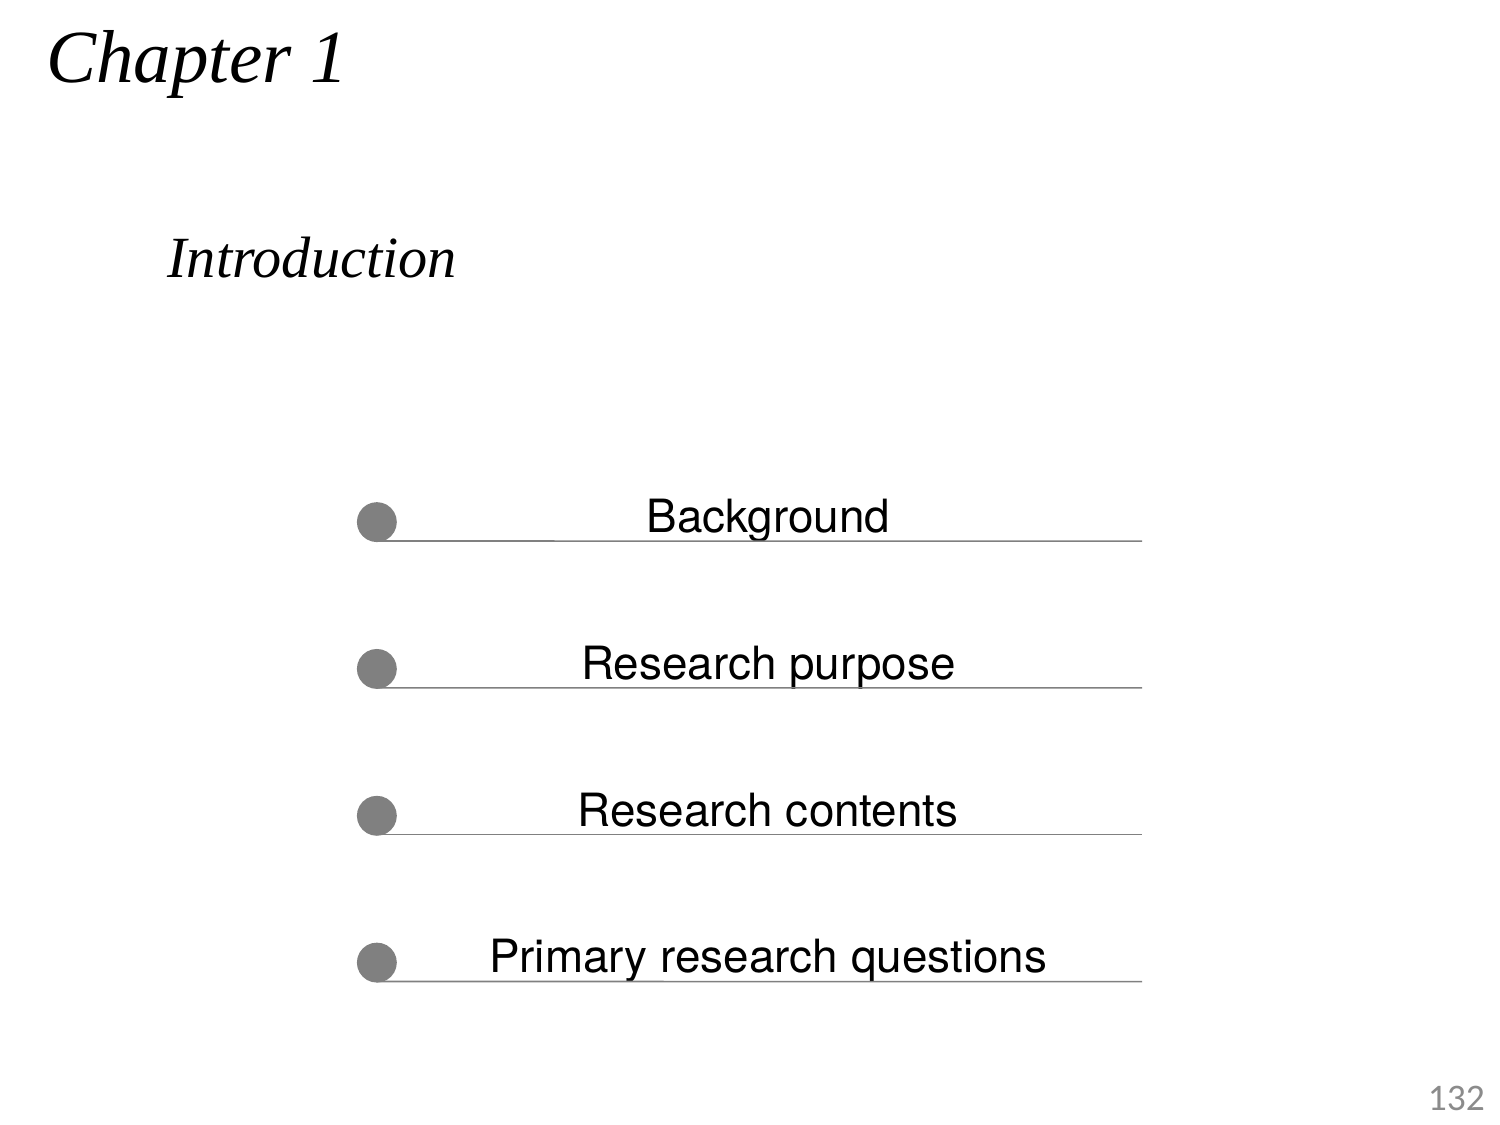

Chapter 1

Introduction

Background

Research purpose

Research contents

Primary research questions

132